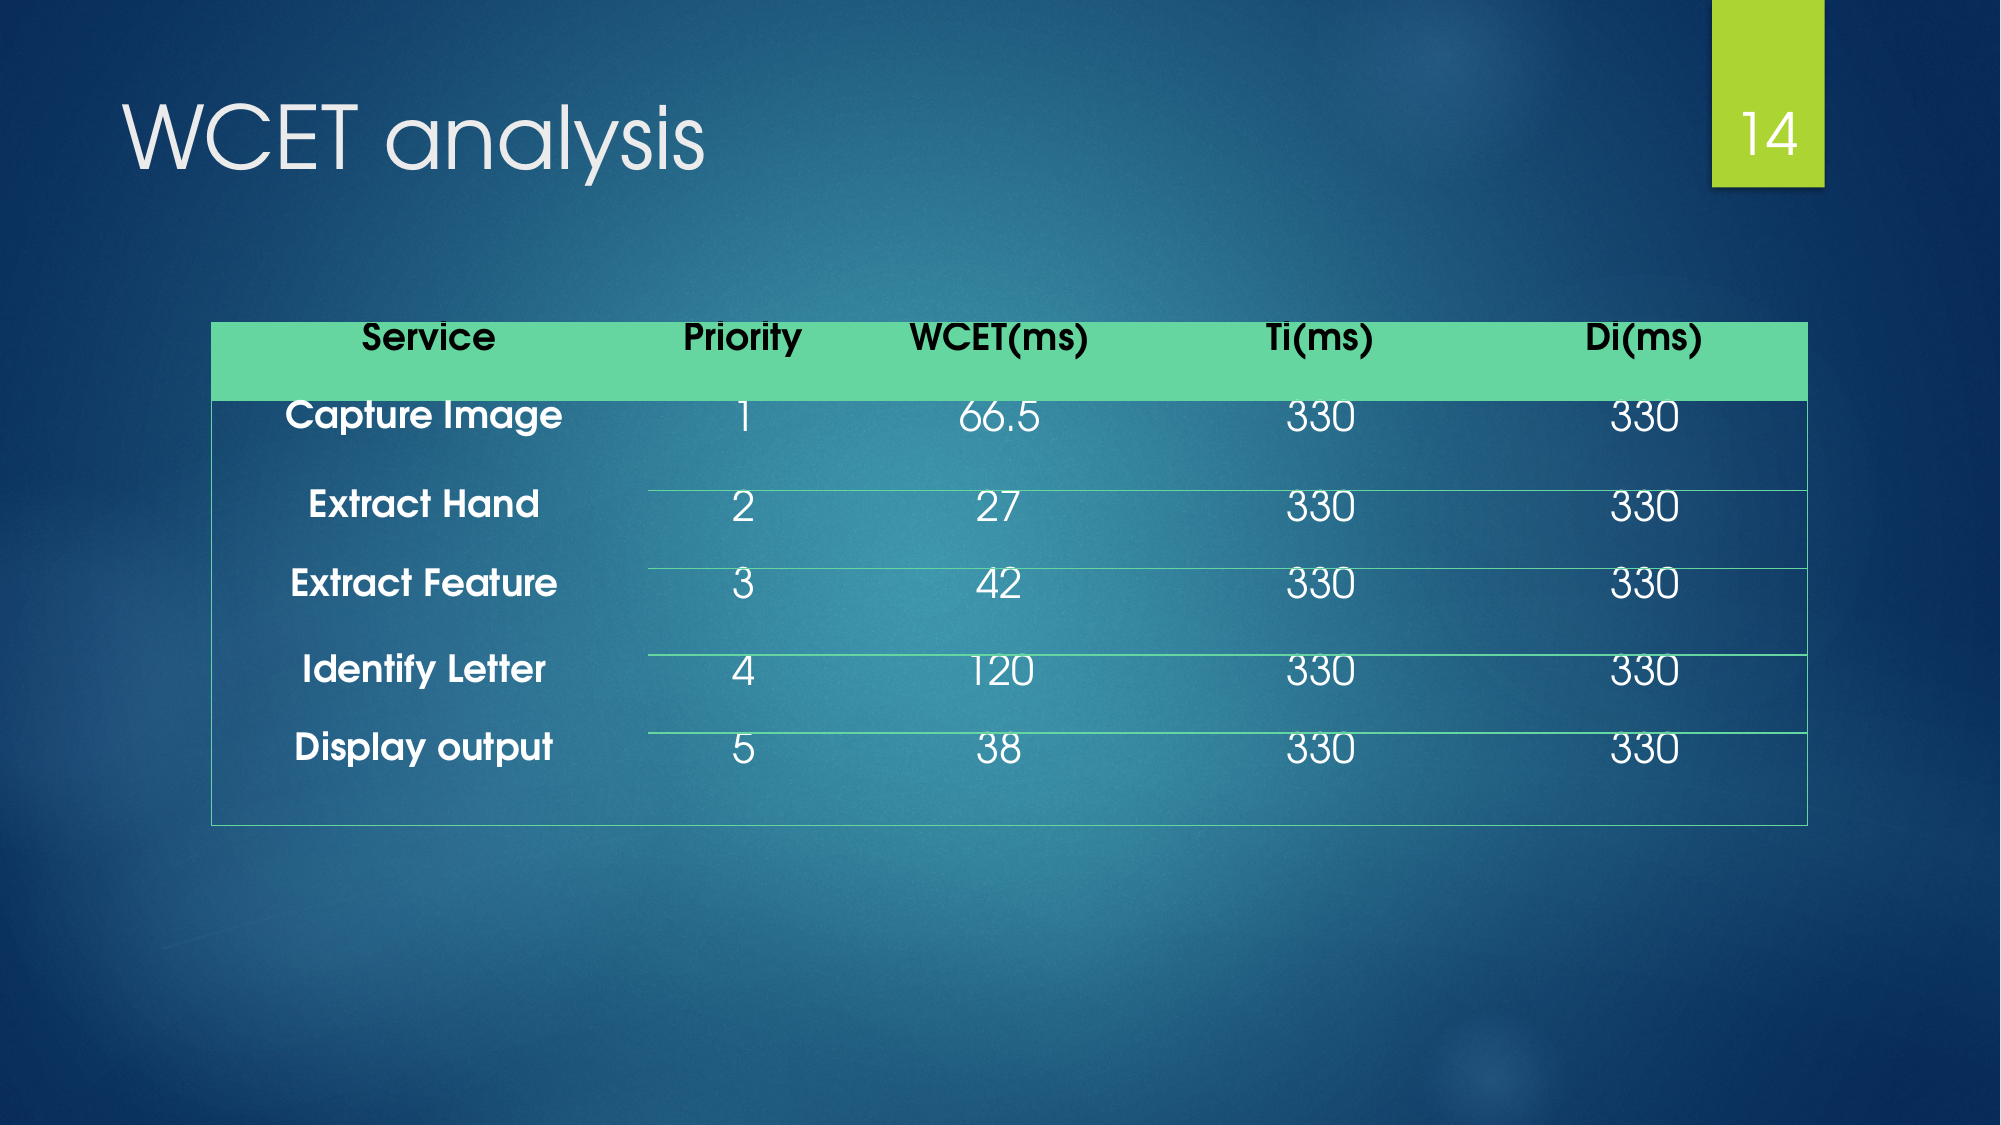

14
# WCET analysis
| Service | Priority | WCET(ms) | Ti(ms) | Di(ms) |
| --- | --- | --- | --- | --- |
| Capture Image | 1 | 66.5 | 330 | 330 |
| Extract Hand | 2 | 27 | 330 | 330 |
| Extract Feature | 3 | 42 | 330 | 330 |
| Identify Letter | 4 | 120 | 330 | 330 |
| Display output | 5 | 38 | 330 | 330 |